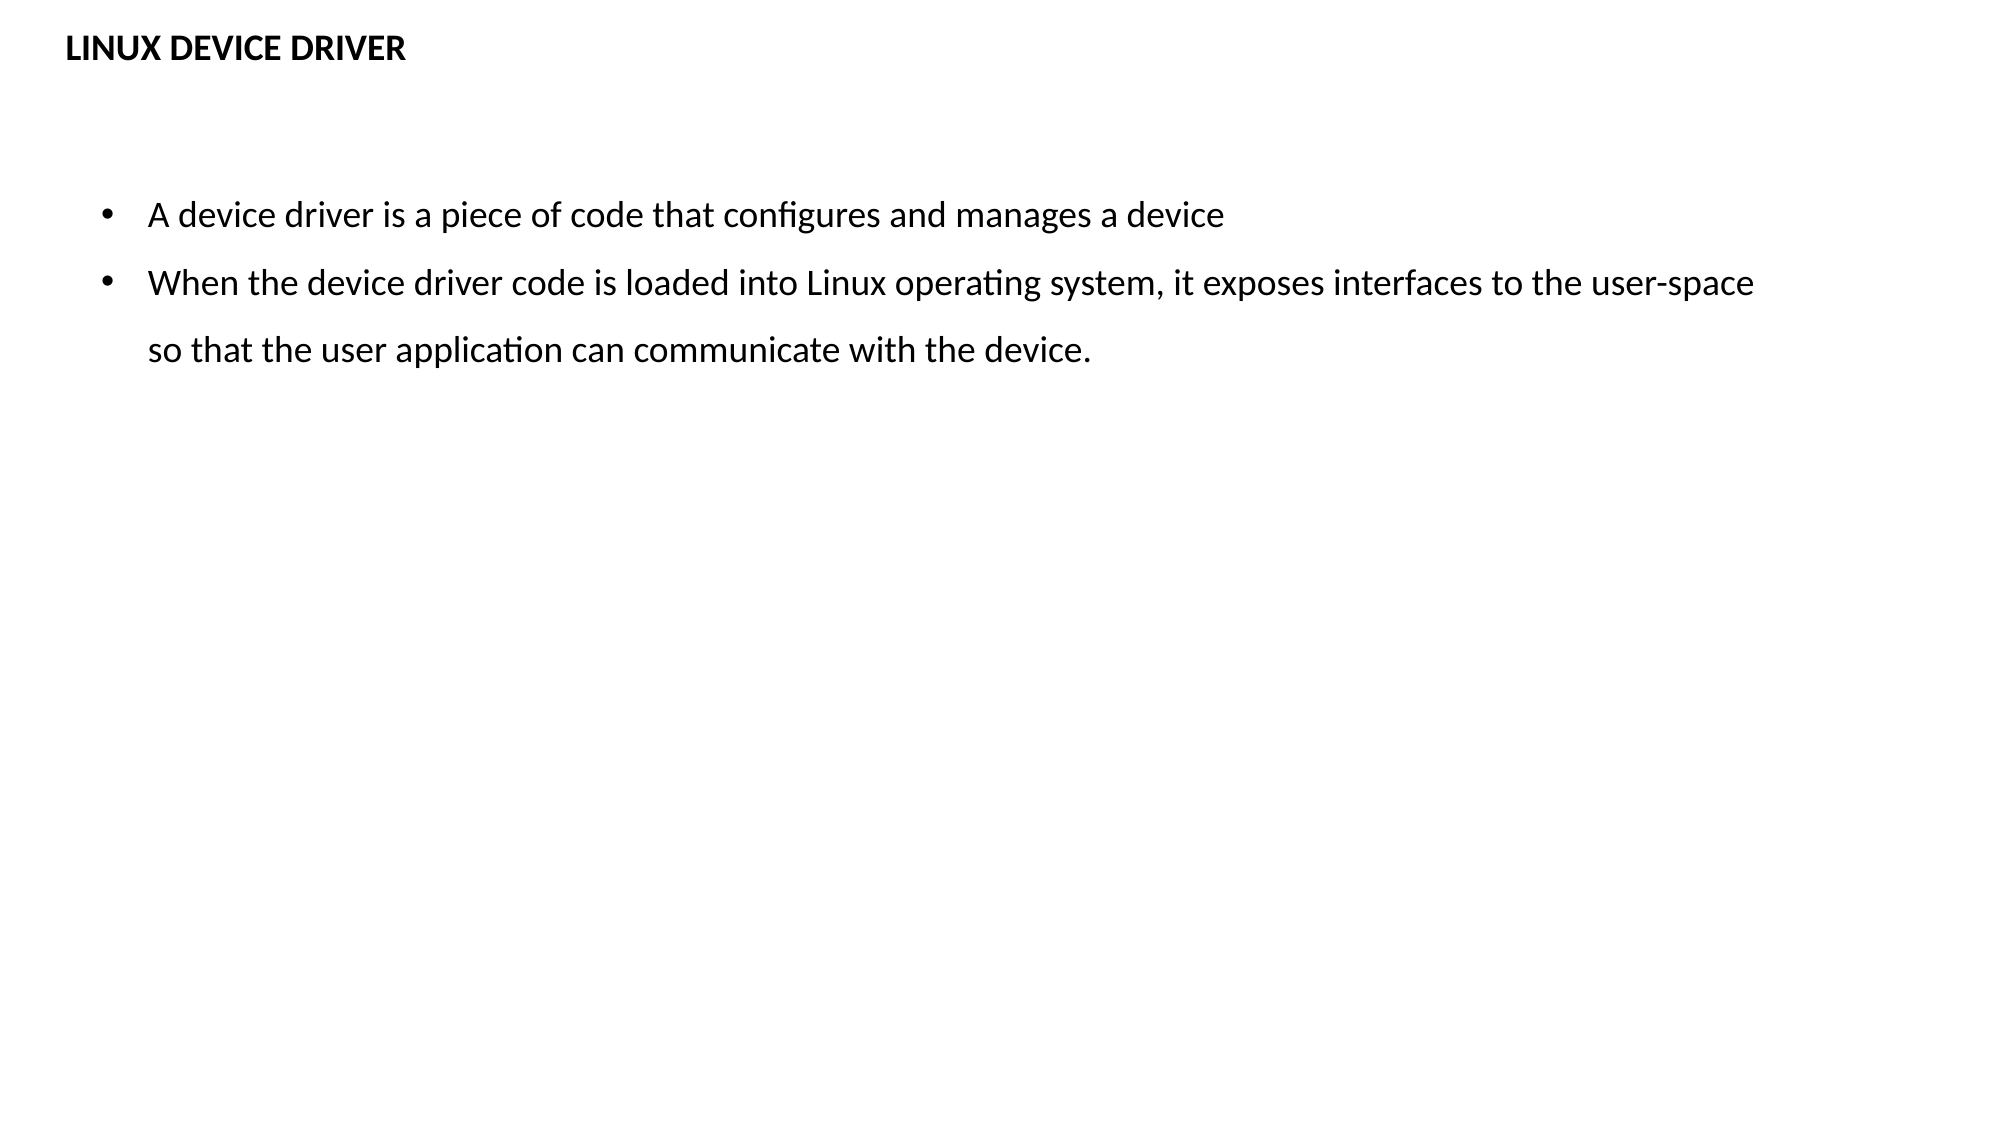

LINUX DEVICE DRIVER
A device driver is a piece of code that configures and manages a device
When the device driver code is loaded into Linux operating system, it exposes interfaces to the user-space so that the user application can communicate with the device.